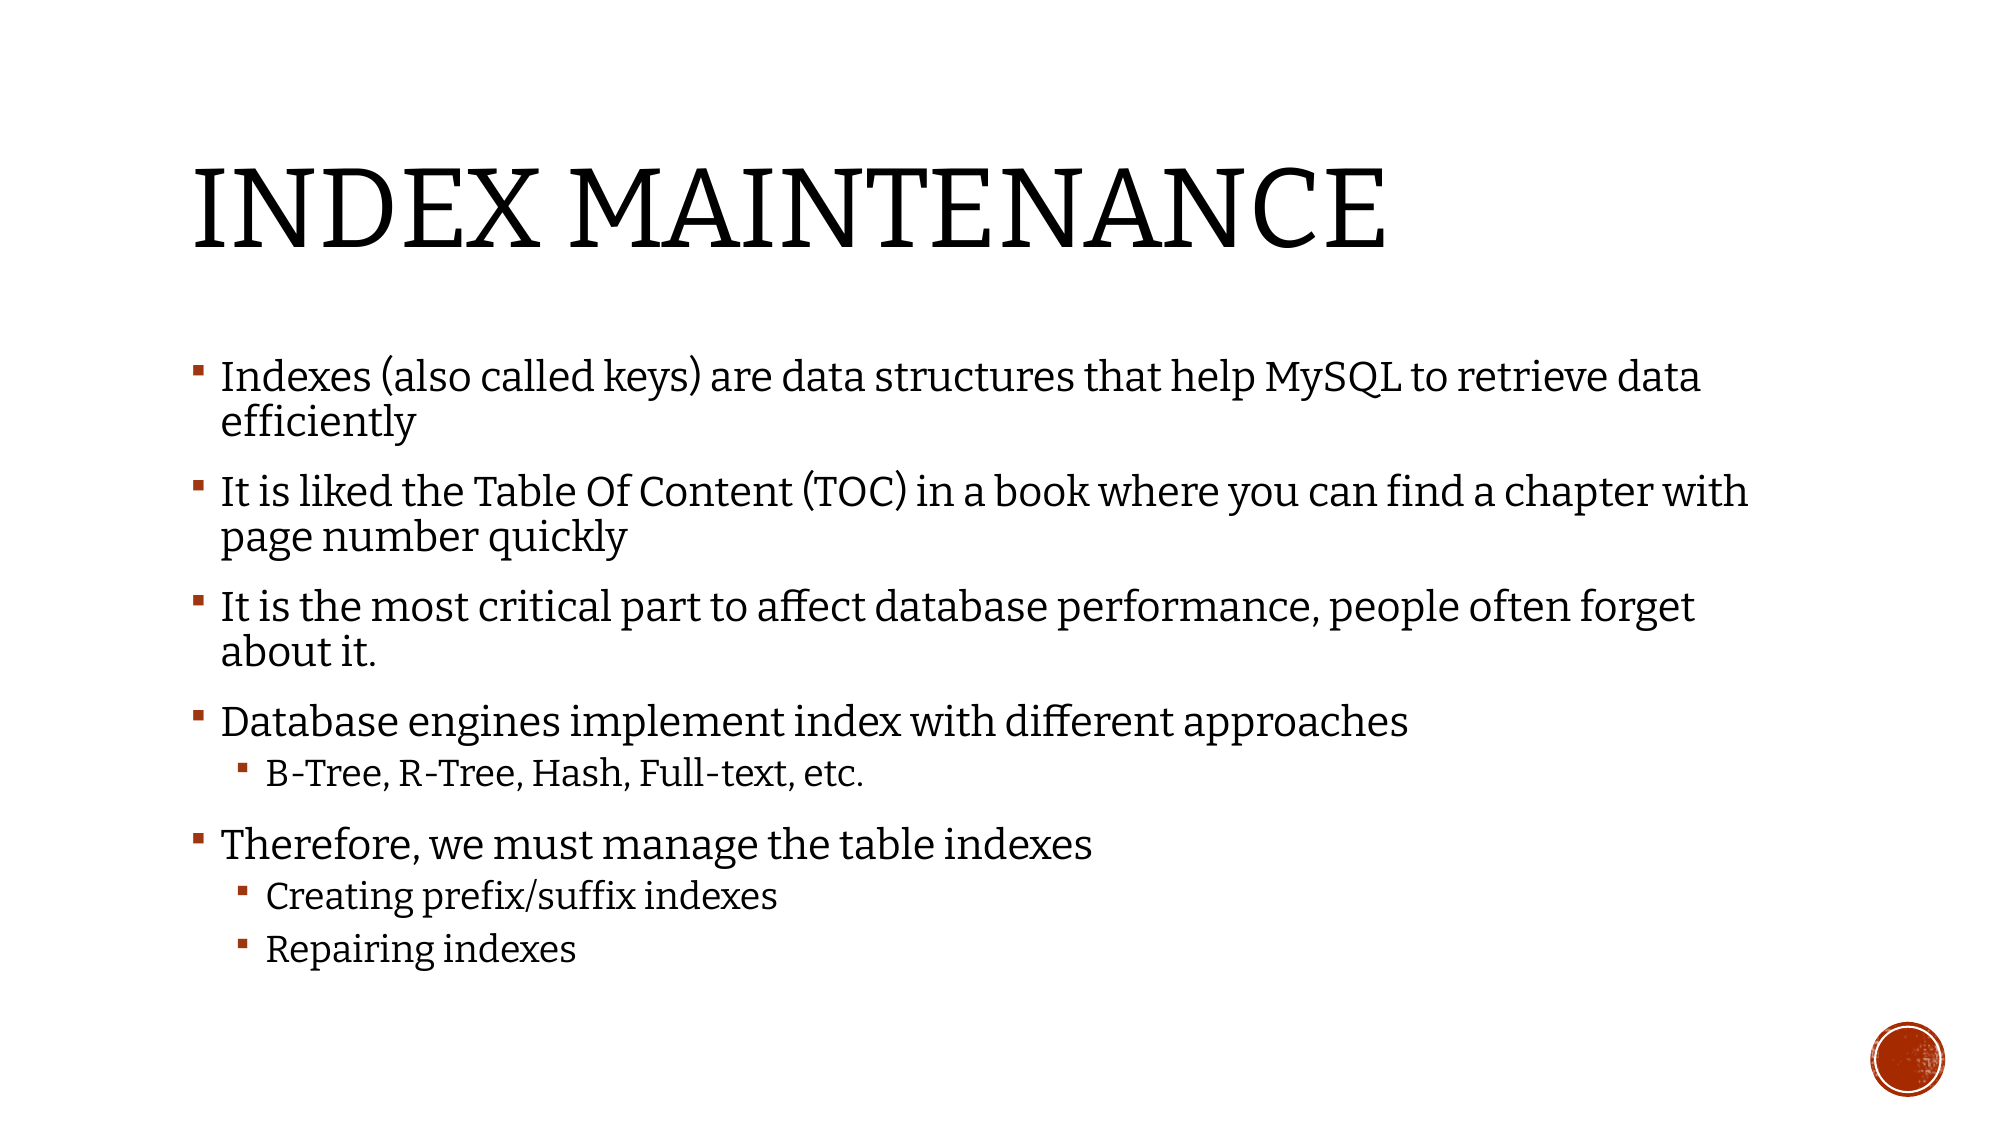

# Index Maintenance
Indexes (also called keys) are data structures that help MySQL to retrieve data efficiently
It is liked the Table Of Content (TOC) in a book where you can find a chapter with page number quickly
It is the most critical part to affect database performance, people often forget about it.
Database engines implement index with different approaches
B-Tree, R-Tree, Hash, Full-text, etc.
Therefore, we must manage the table indexes
Creating prefix/suffix indexes
Repairing indexes